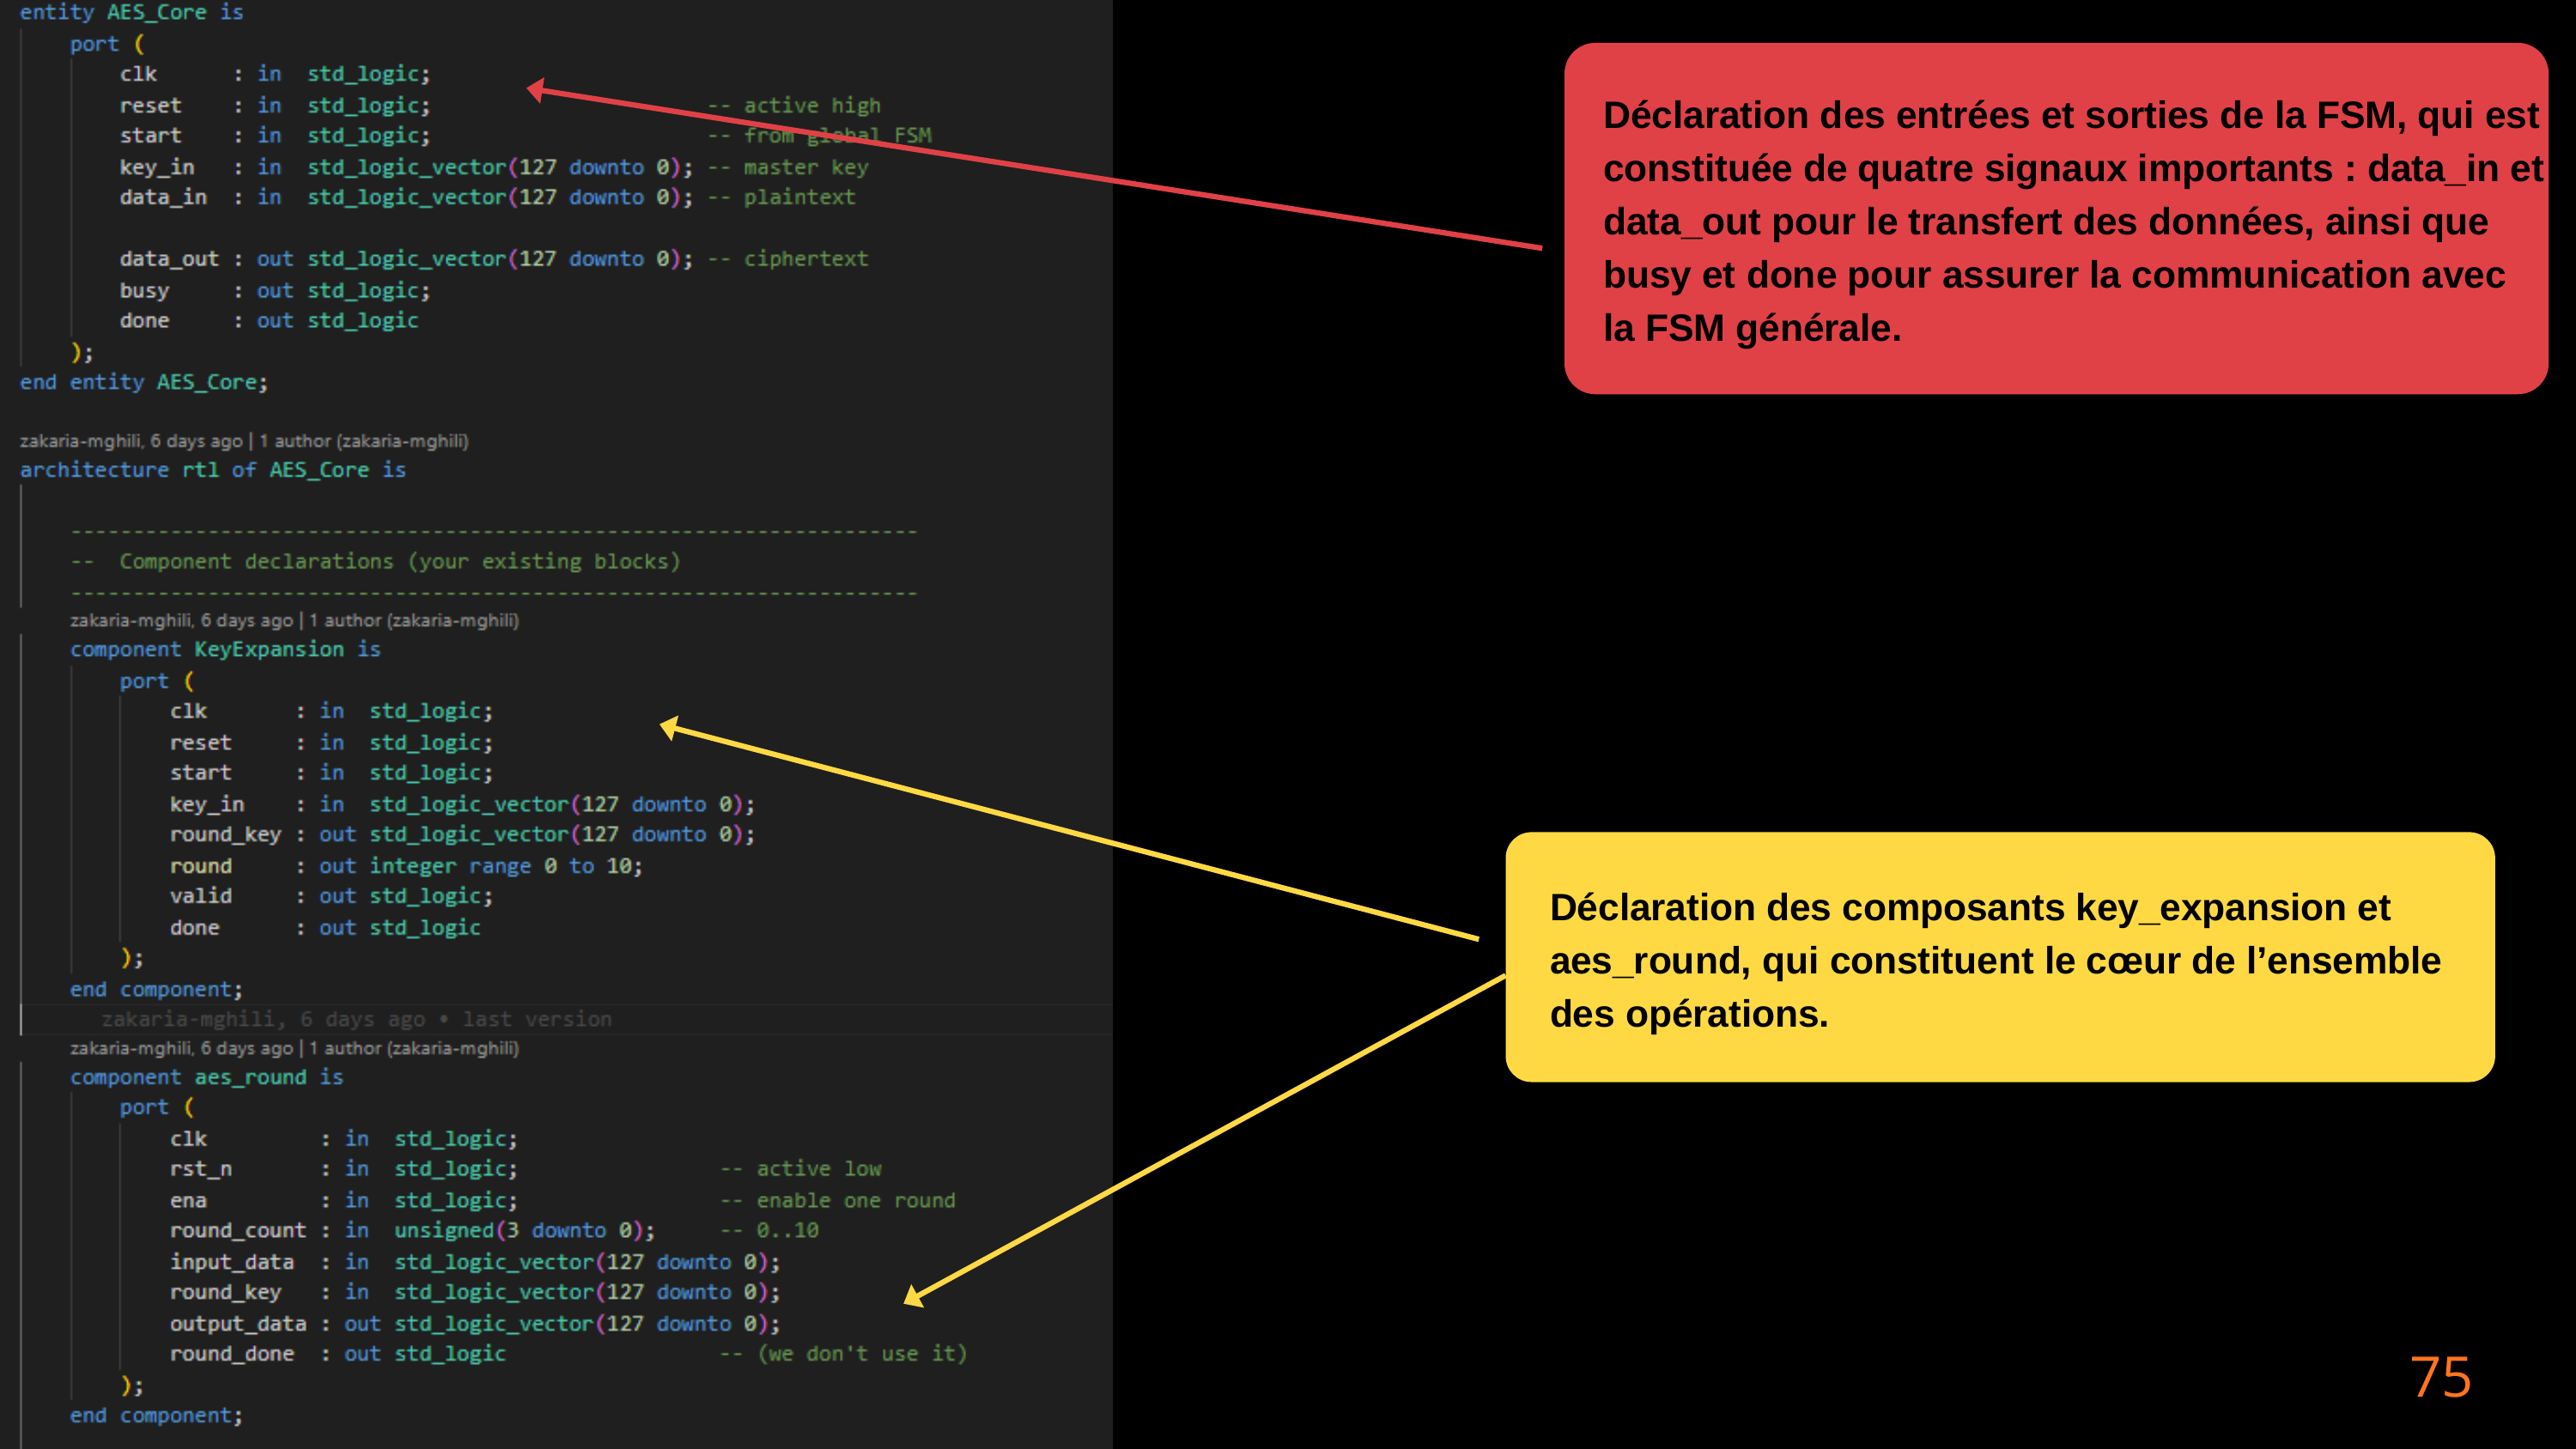

Déclaration des entrées et sorties de la FSM, qui est constituée de quatre signaux importants : data_in et data_out pour le transfert des données, ainsi que busy et done pour assurer la communication avec la FSM générale.

Déclaration des composants key_expansion et aes_round, qui constituent le cœur de l’ensemble des opérations.

75